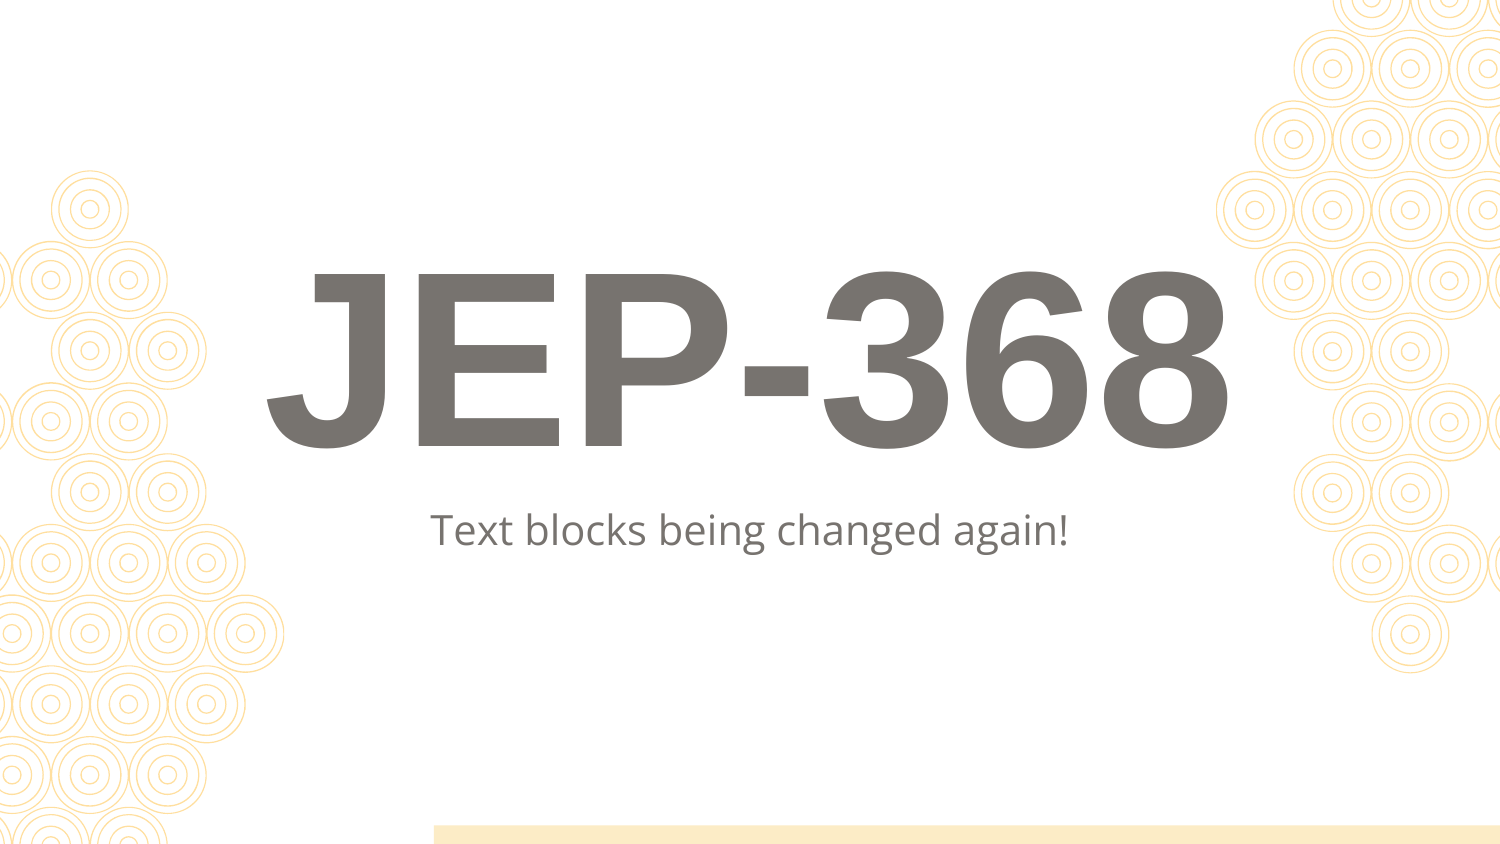

# JEP-368
Text blocks being changed again!